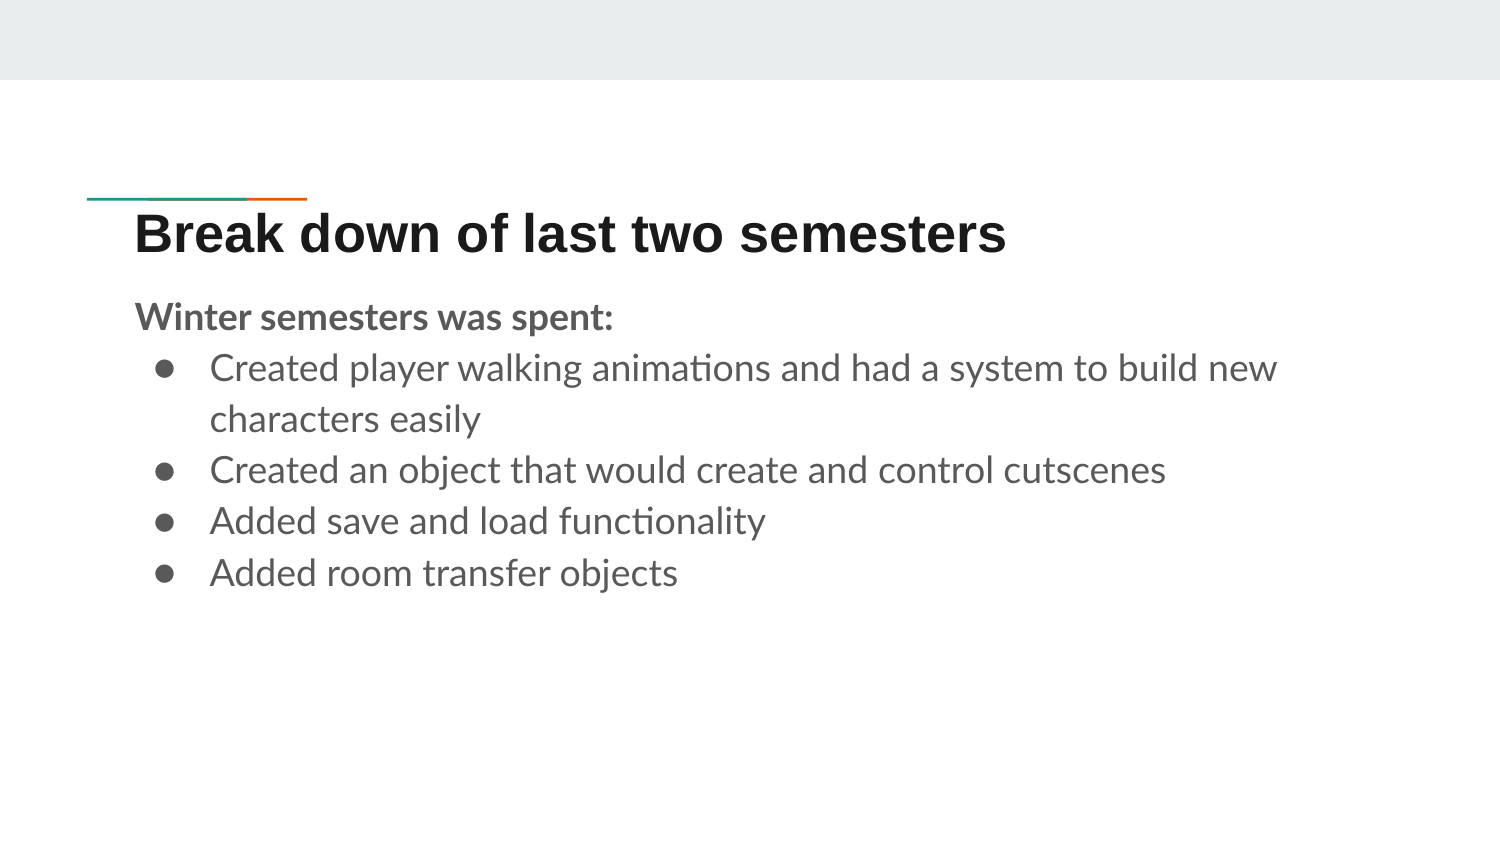

# Break down of last two semesters
Winter semesters was spent:
Created player walking animations and had a system to build new characters easily
Created an object that would create and control cutscenes
Added save and load functionality
Added room transfer objects